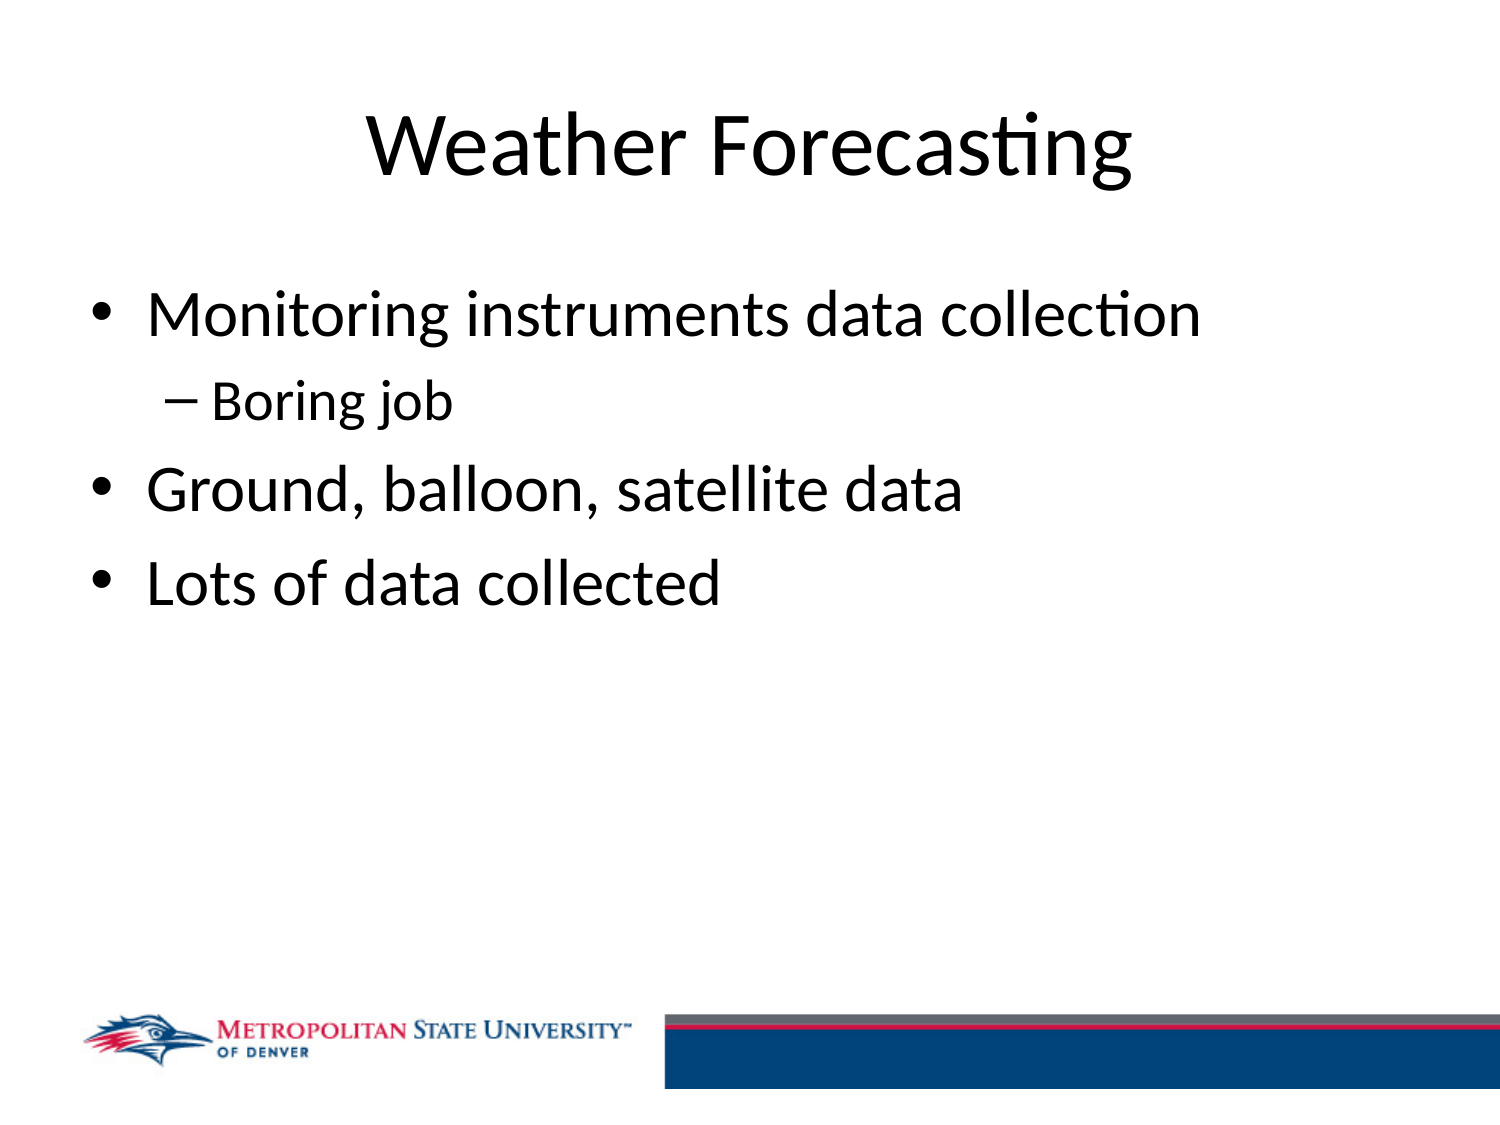

# Weather Forecasting
Monitoring instruments data collection
Boring job
Ground, balloon, satellite data
Lots of data collected